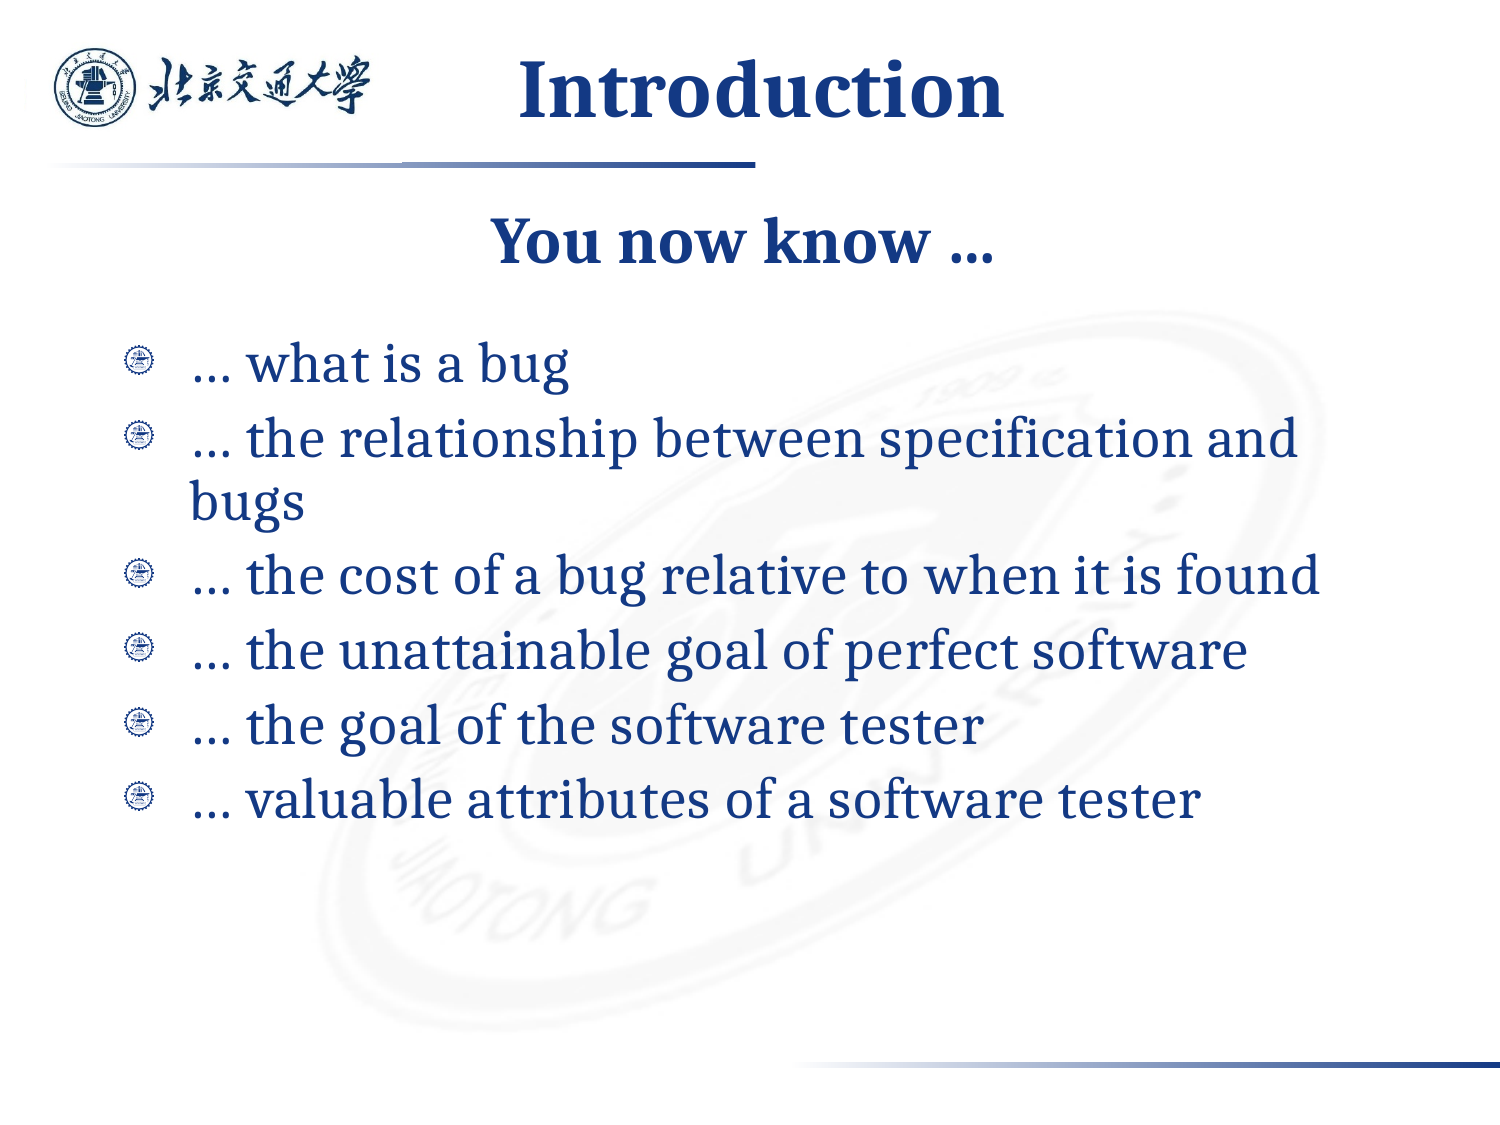

# Introduction
You now know …
… what is a bug
… the relationship between specification and bugs
… the cost of a bug relative to when it is found
… the unattainable goal of perfect software
… the goal of the software tester
… valuable attributes of a software tester